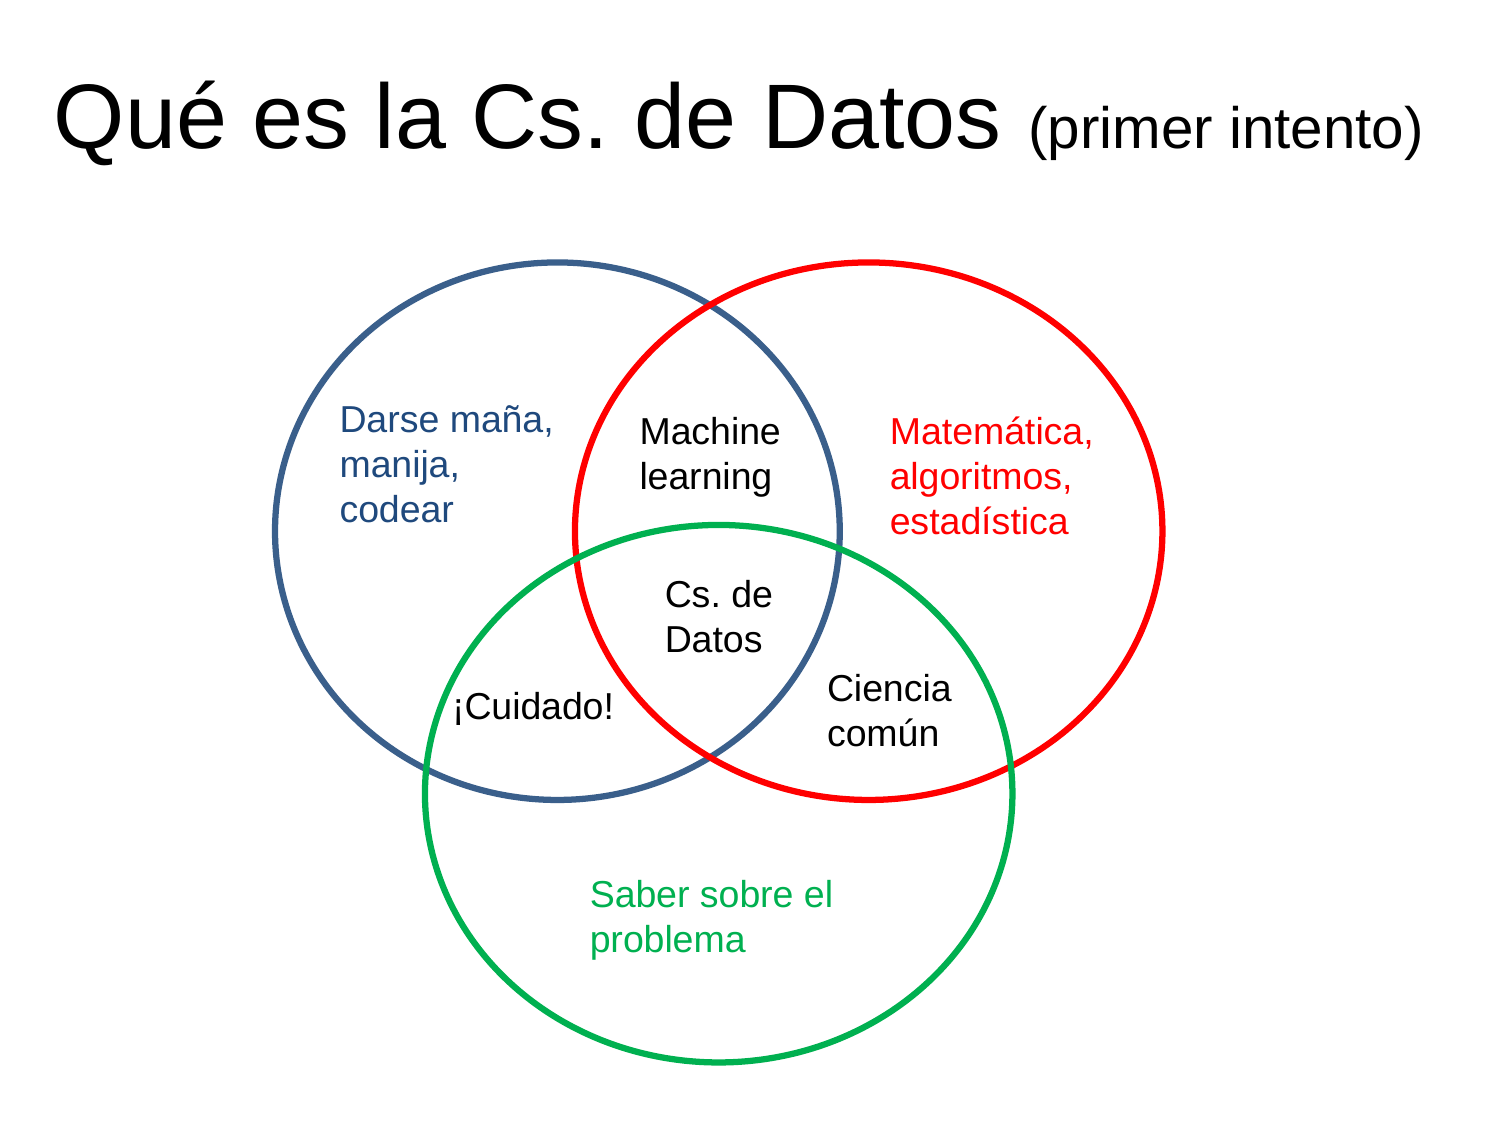

Qué es la Cs. de Datos (primer intento)

Darse maña,
manija,
codear
Machine
learning
Matemática, algoritmos, estadística

Cs. de
Datos
Ciencia
común
¡Cuidado!
Saber sobre el problema